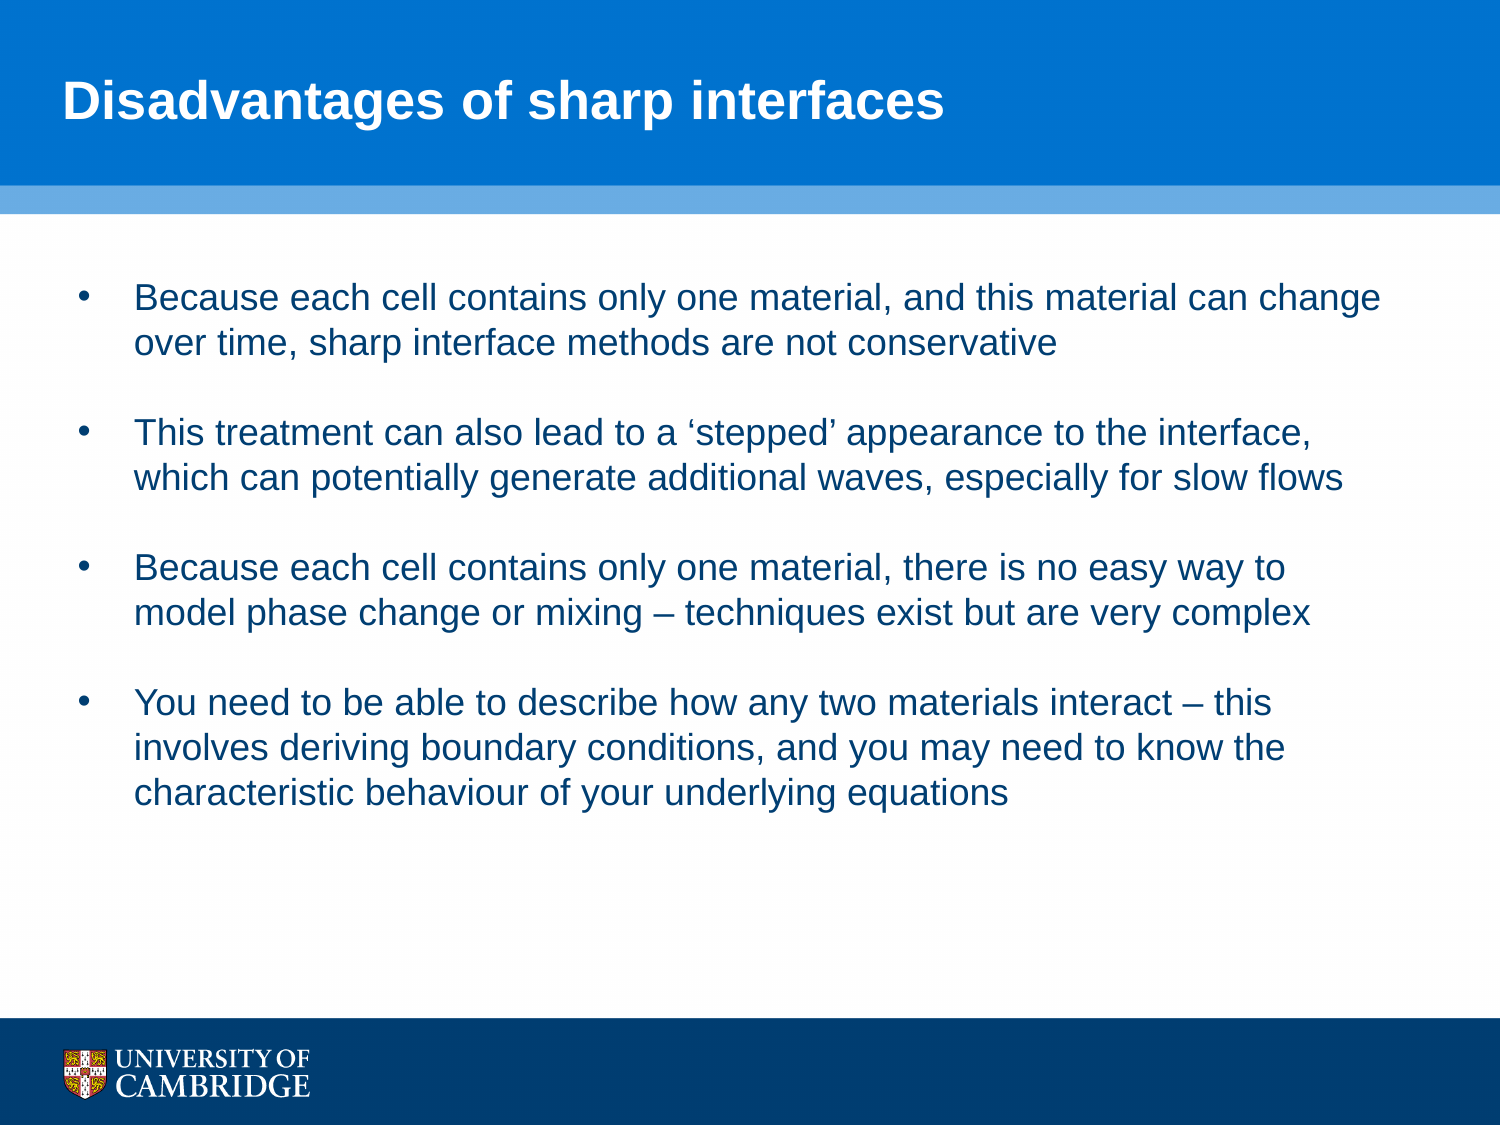

# Disadvantages of sharp interfaces
Because each cell contains only one material, and this material can change over time, sharp interface methods are not conservative

This treatment can also lead to a ‘stepped’ appearance to the interface, which can potentially generate additional waves, especially for slow flows

Because each cell contains only one material, there is no easy way to model phase change or mixing – techniques exist but are very complex

You need to be able to describe how any two materials interact – this involves deriving boundary conditions, and you may need to know the characteristic behaviour of your underlying equations